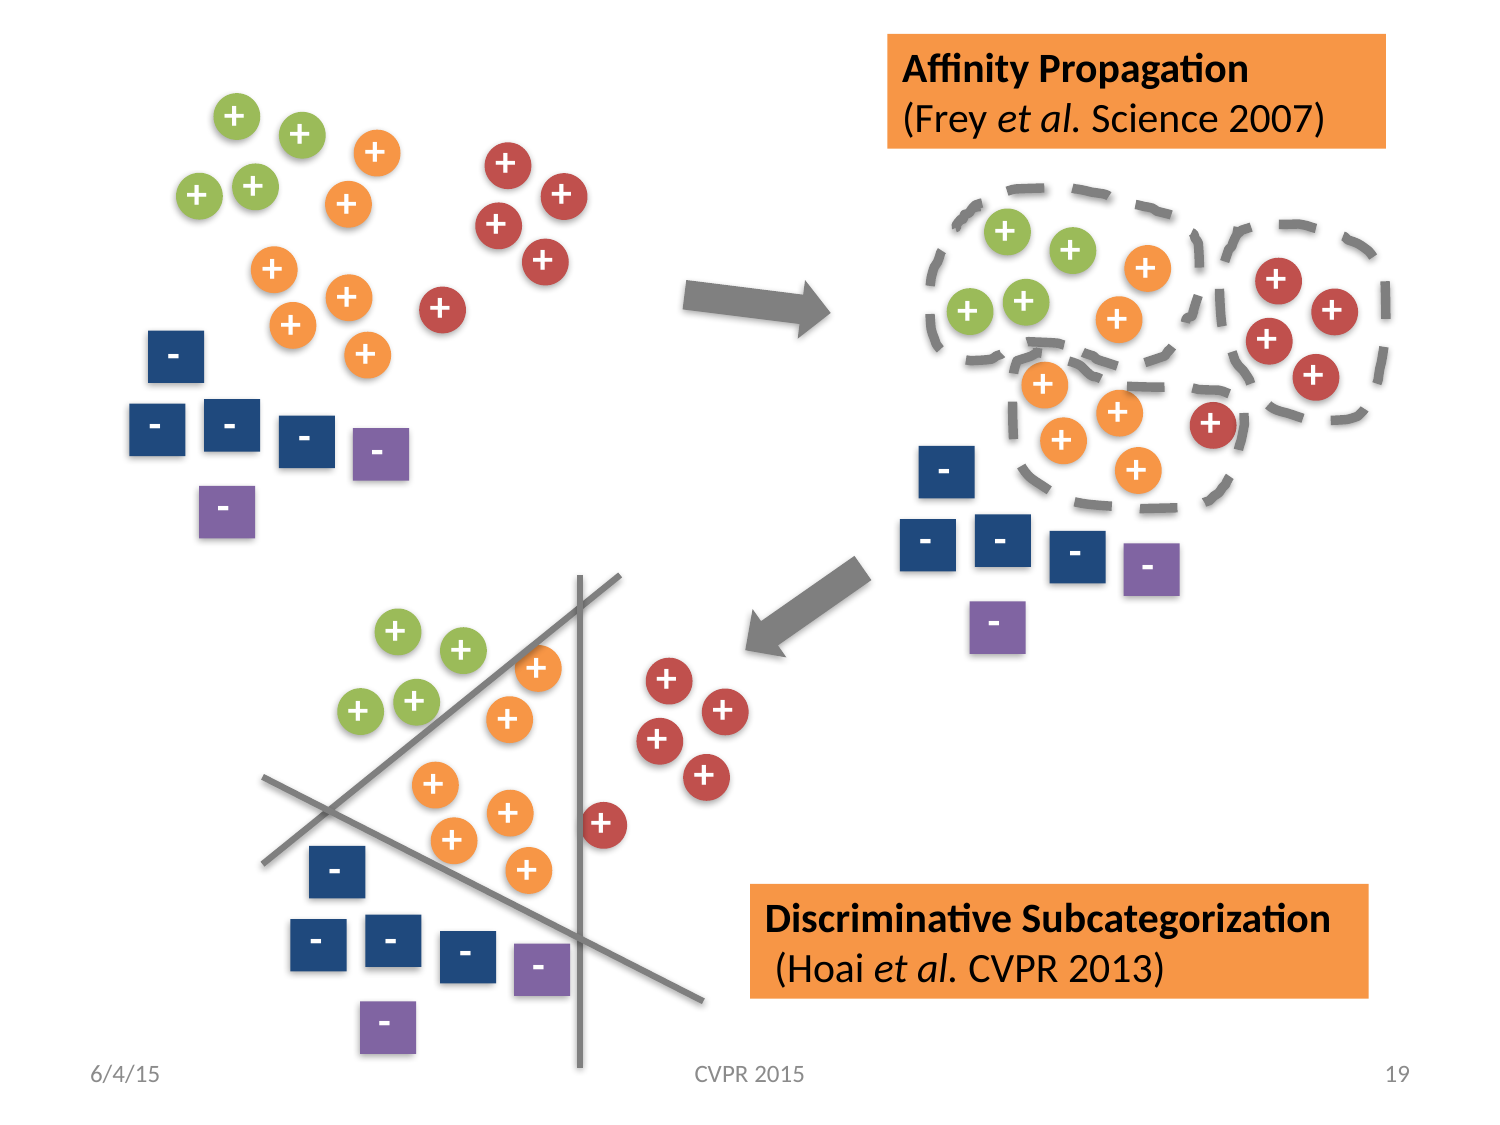

Affinity Propagation
(Frey et al. Science 2007)
+

+

+

+

+

+

+

+

+

+

+

+

+

+

+

-

-

-

-

-

-

+

+

+

+

+

+

+

+

+

+

+

+

+

+

+

-

-

-

-

-

-

+

+

+

+

+

+

+

+

+

+

+

+

+

+

+

-

-

-

-

-

-

Discriminative Subcategorization
 (Hoai et al. CVPR 2013)
6/4/15
CVPR 2015
19